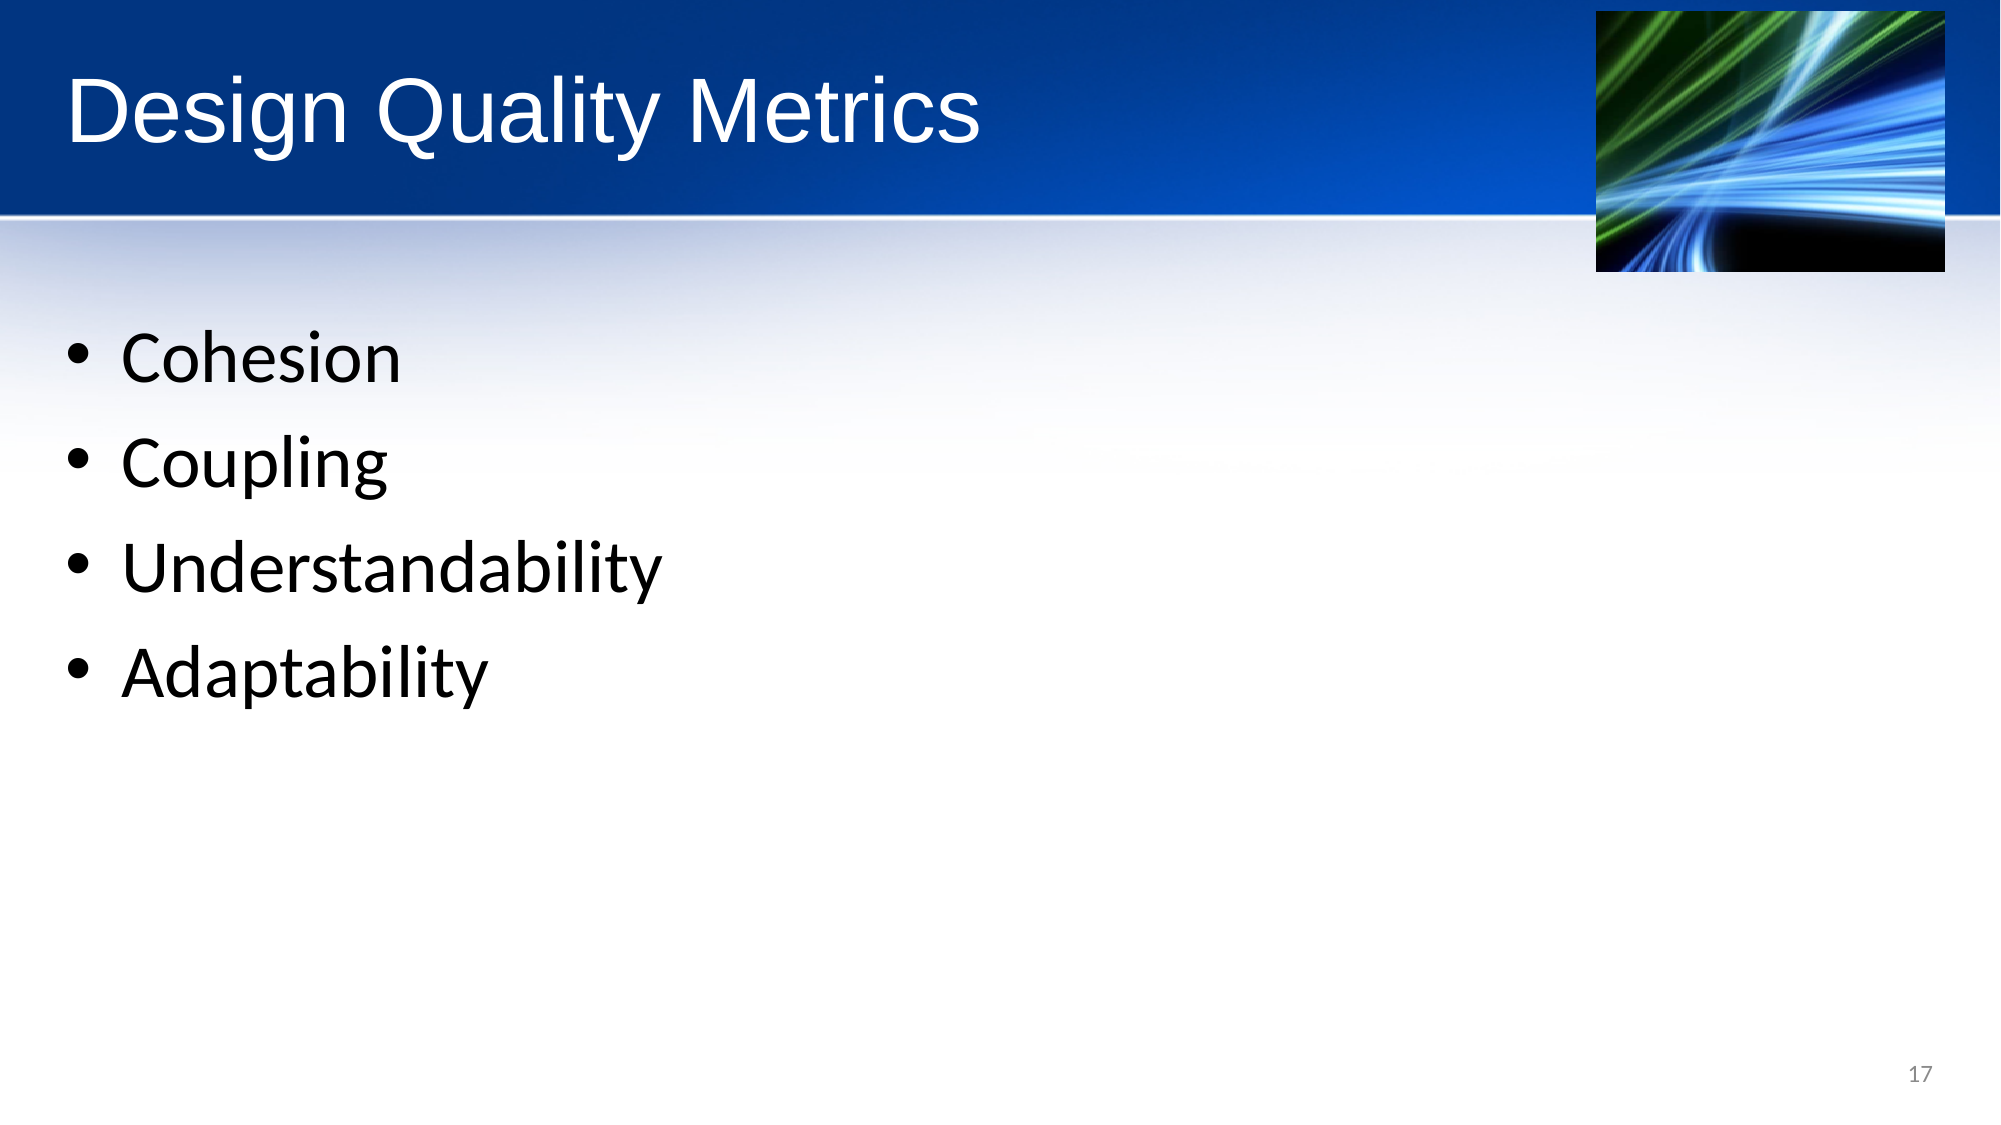

# Design Quality Metrics
Cohesion
Coupling
Understandability
Adaptability
17